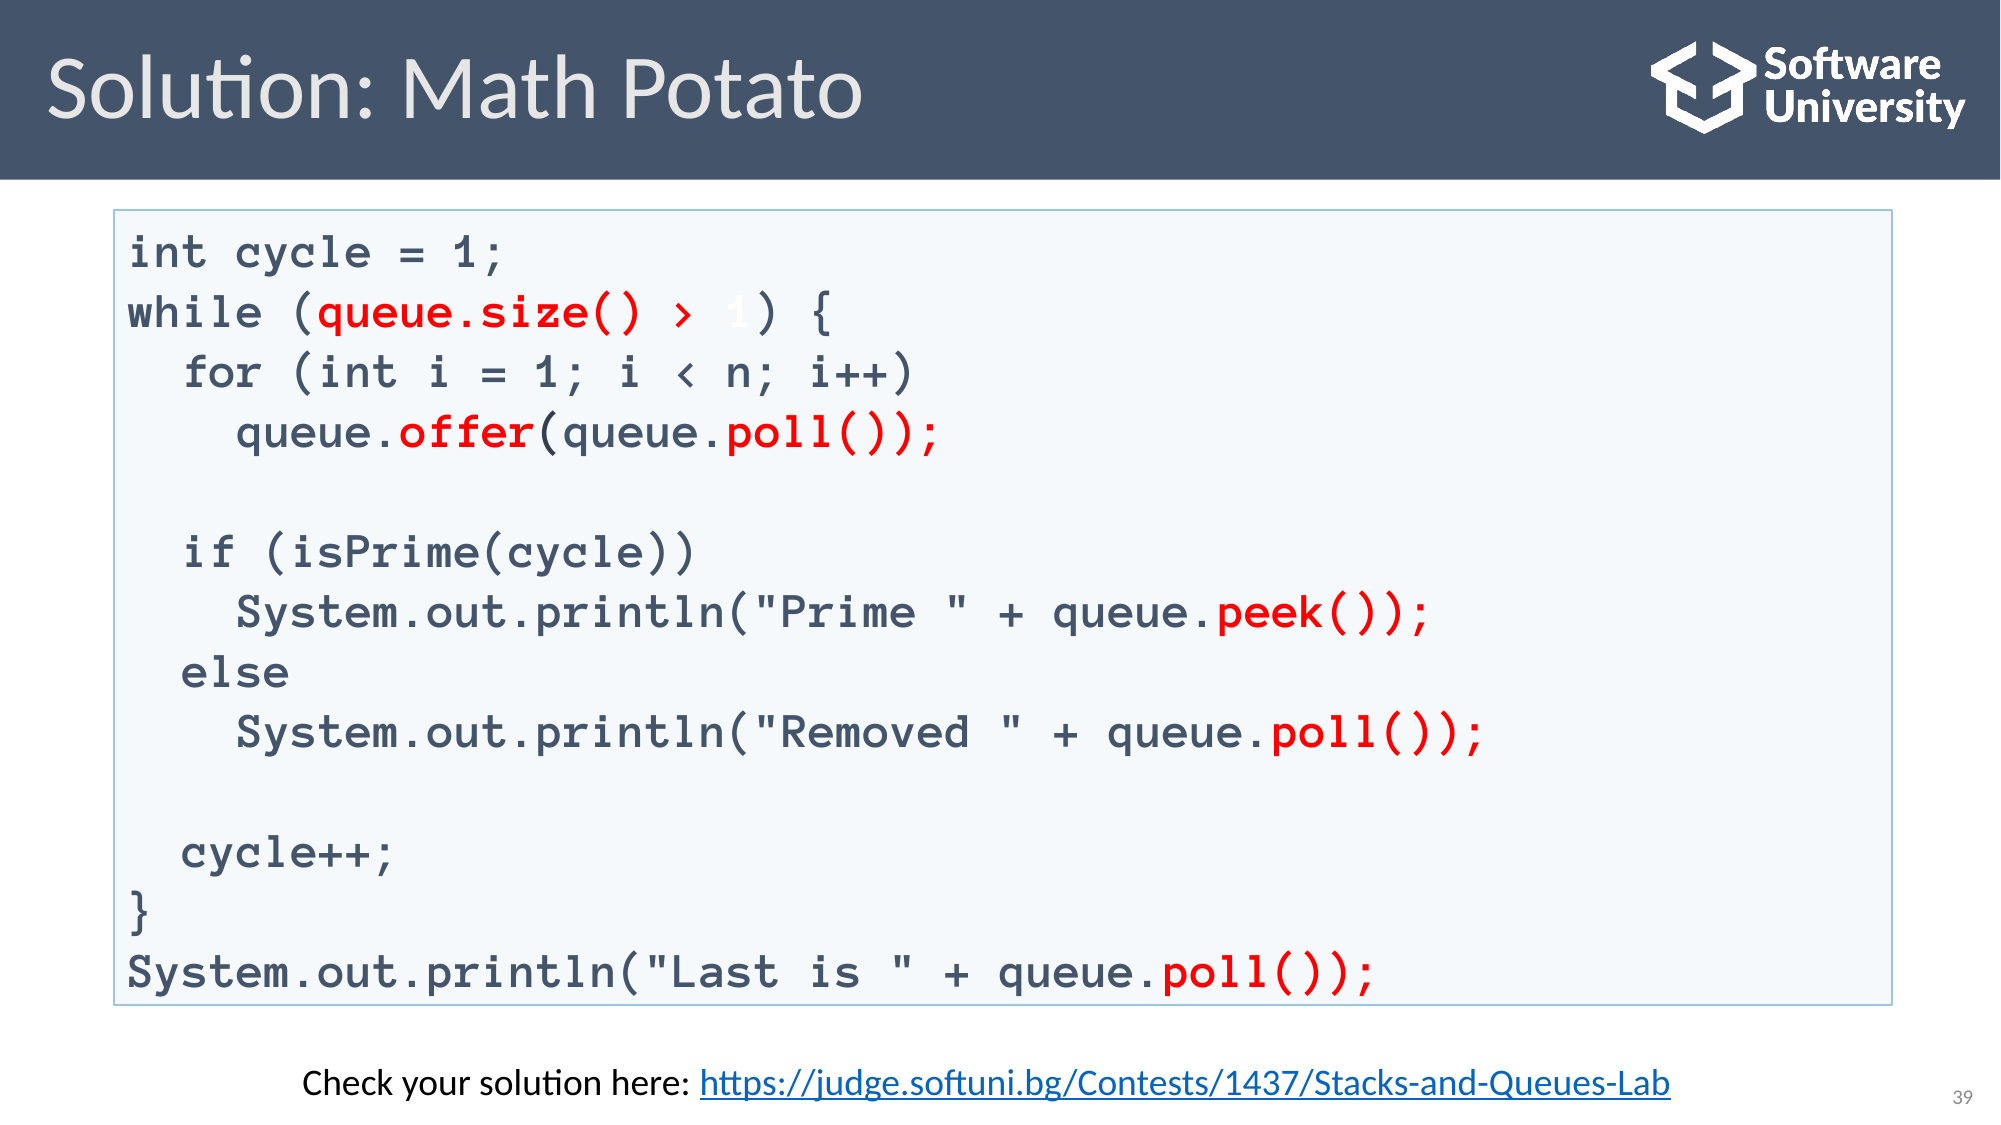

# Solution: Math Potato
int cycle = 1;
while (queue.size() > 1) {
  for (int i = 1; i < n; i++)
    queue.offer(queue.poll());

  if (isPrime(cycle))
    System.out.println("Prime " + queue.peek());
  else
    System.out.println("Removed " + queue.poll());

  cycle++;
}
System.out.println("Last is " + queue.poll());
Check your solution here: https://judge.softuni.bg/Contests/1437/Stacks-and-Queues-Lab
39